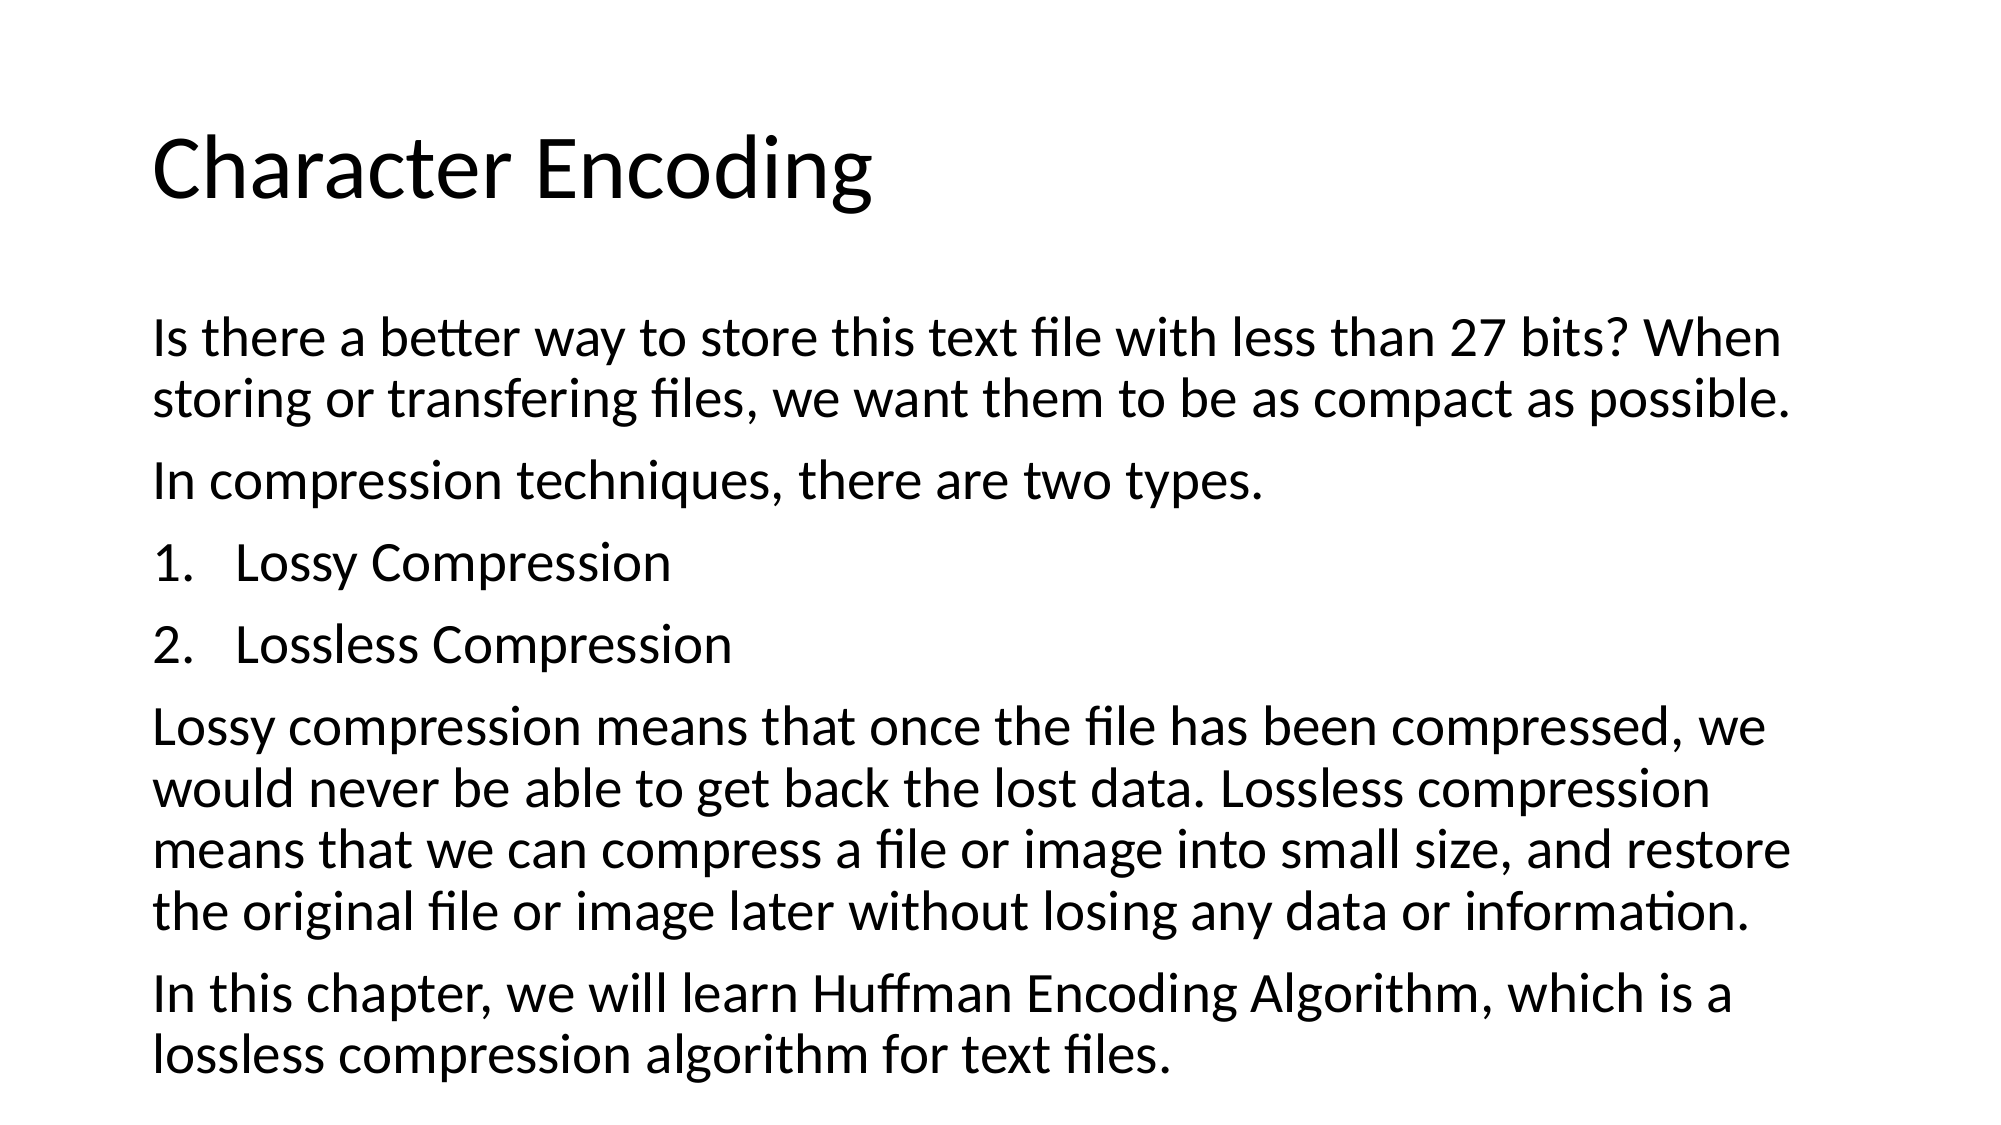

# Character Encoding
Is there a better way to store this text file with less than 27 bits? When storing or transfering files, we want them to be as compact as possible.
In compression techniques, there are two types.
Lossy Compression
Lossless Compression
Lossy compression means that once the file has been compressed, we would never be able to get back the lost data. Lossless compression means that we can compress a file or image into small size, and restore the original file or image later without losing any data or information.
In this chapter, we will learn Huffman Encoding Algorithm, which is a lossless compression algorithm for text files.